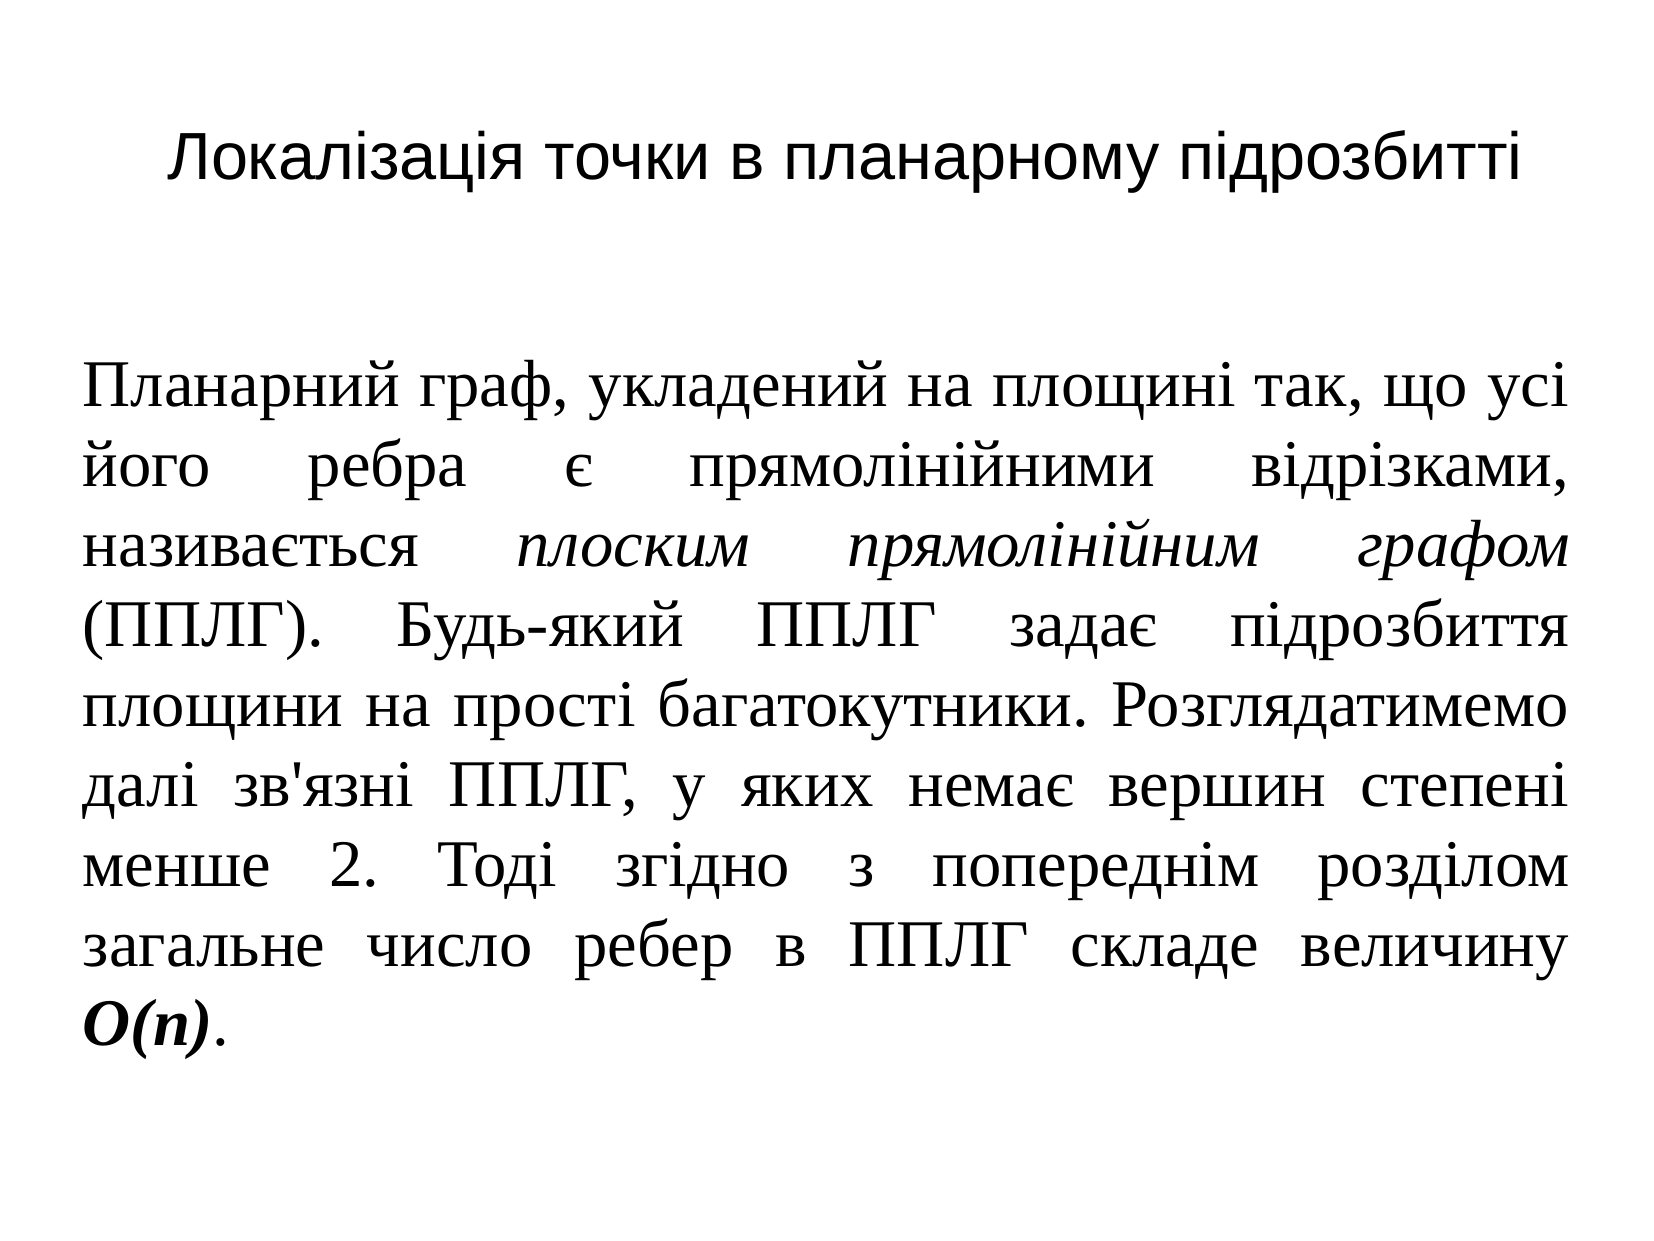

Локалізація точки в планарному підрозбитті
Планарний граф, укладений на площині так, що усі його ребра є прямолінійними відрізками, називається плоским прямолінійним графом (ППЛГ). Будь-який ППЛГ задає підрозбиття площини на прості багатокутники. Розглядатимемо далі зв'язні ППЛГ, у яких немає вершин степені менше 2. Тоді згідно з попереднім розділом загальне число ребер в ППЛГ складе величину O(n).